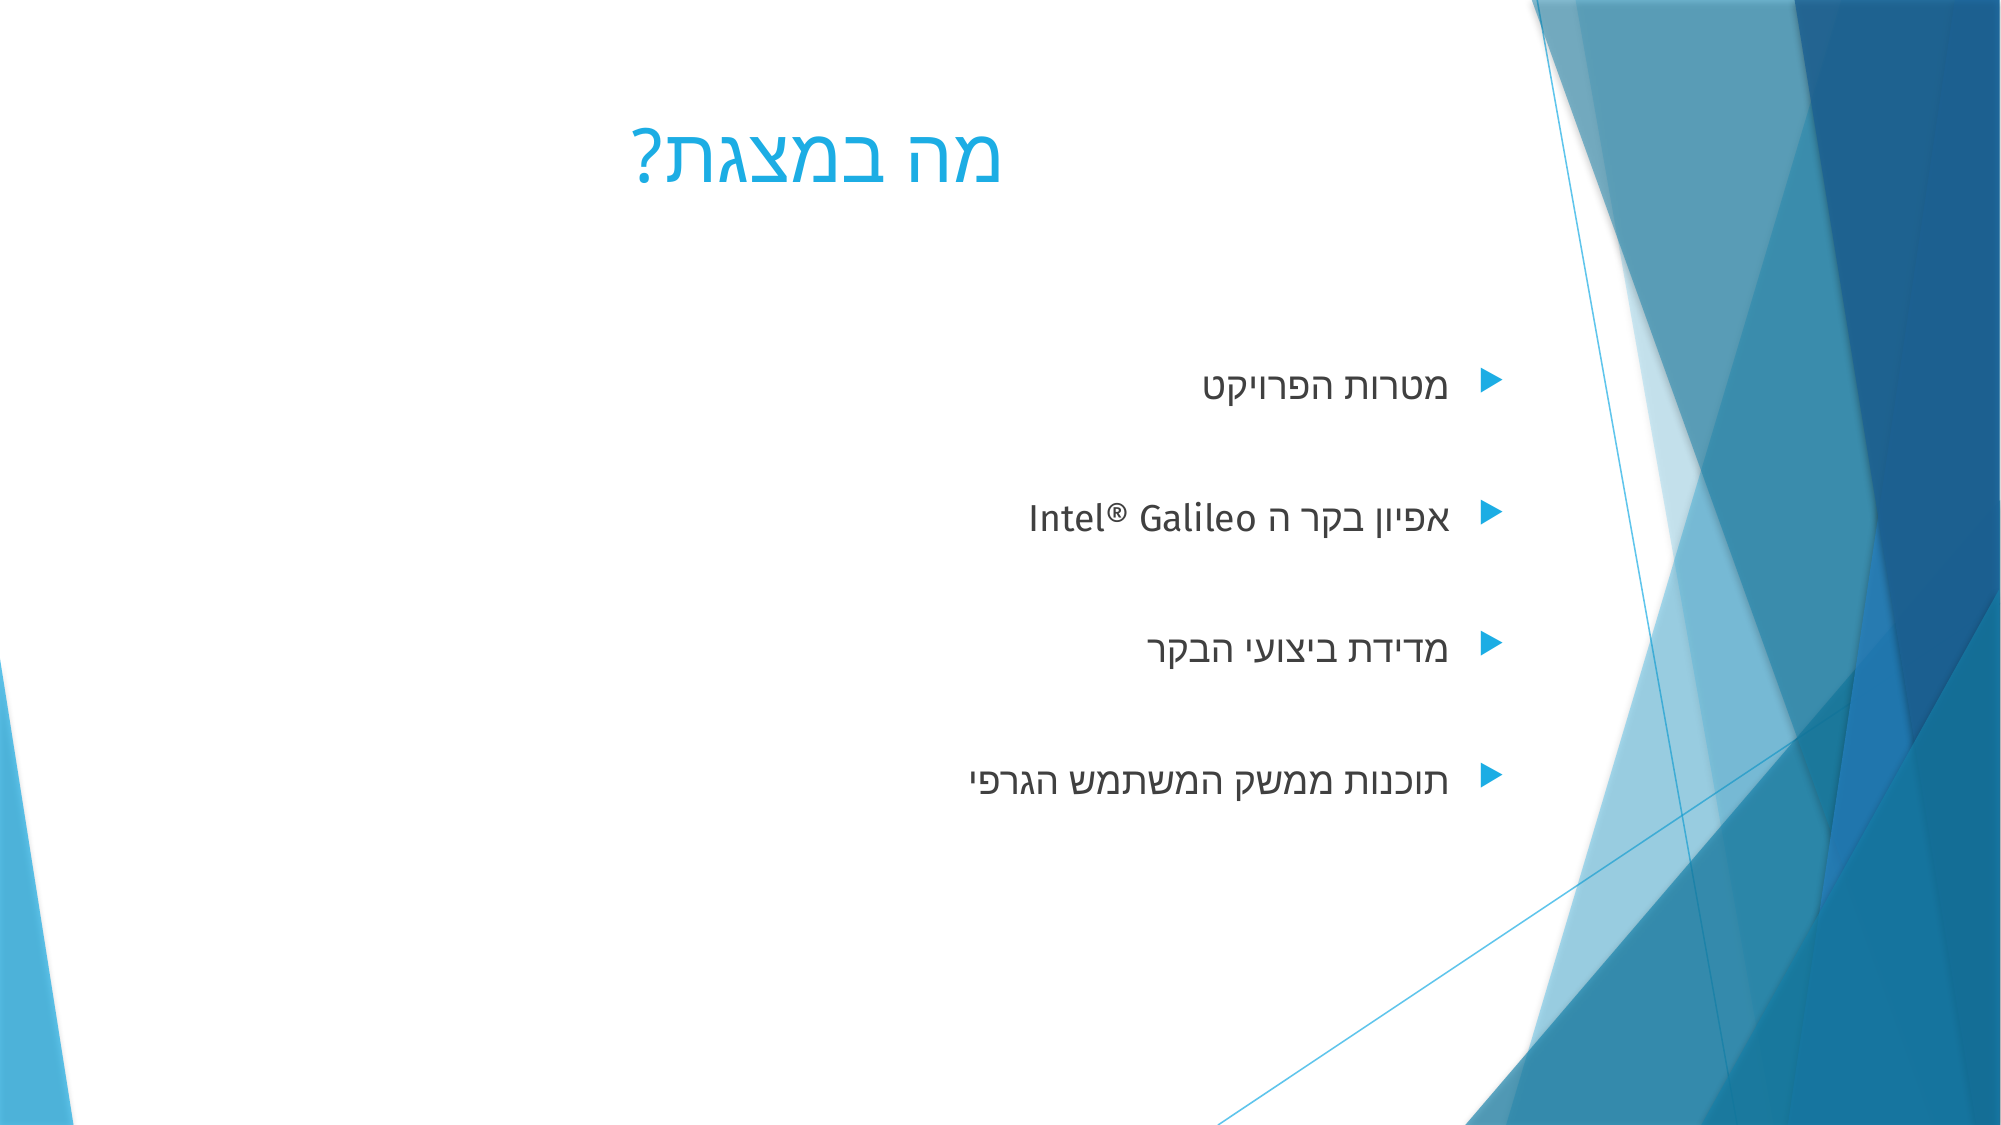

# מה במצגת?
מטרות הפרויקט

אפיון בקר ה Intel® Galileo

מדידת ביצועי הבקר

תוכנות ממשק המשתמש הגרפי